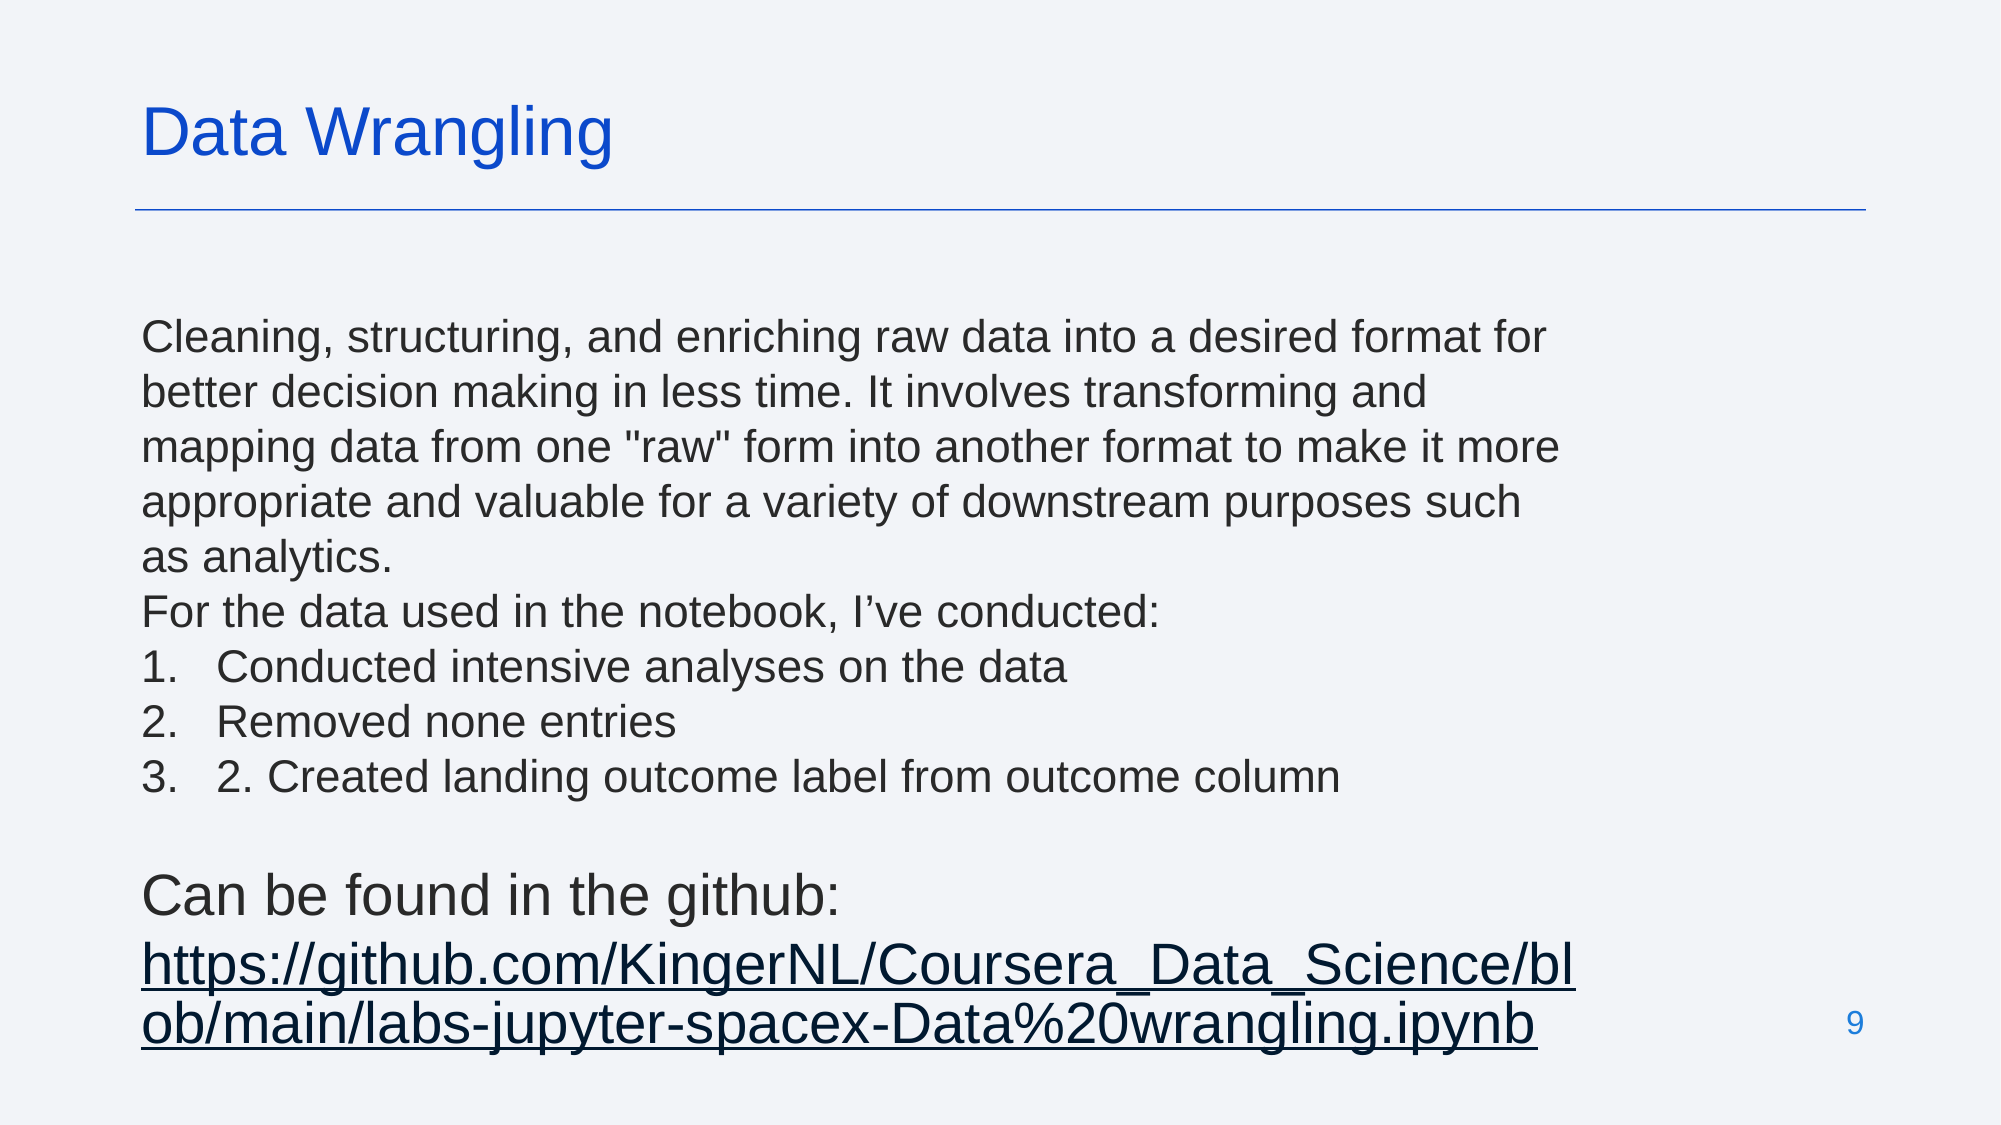

Data Wrangling
Cleaning, structuring, and enriching raw data into a desired format for better decision making in less time. It involves transforming and mapping data from one "raw" form into another format to make it more appropriate and valuable for a variety of downstream purposes such as analytics.
For the data used in the notebook, I’ve conducted:
Conducted intensive analyses on the data
Removed none entries
2. Created landing outcome label from outcome column

Can be found in the github: https://github.com/KingerNL/Coursera_Data_Science/blob/main/labs-jupyter-spacex-Data%20wrangling.ipynb

9